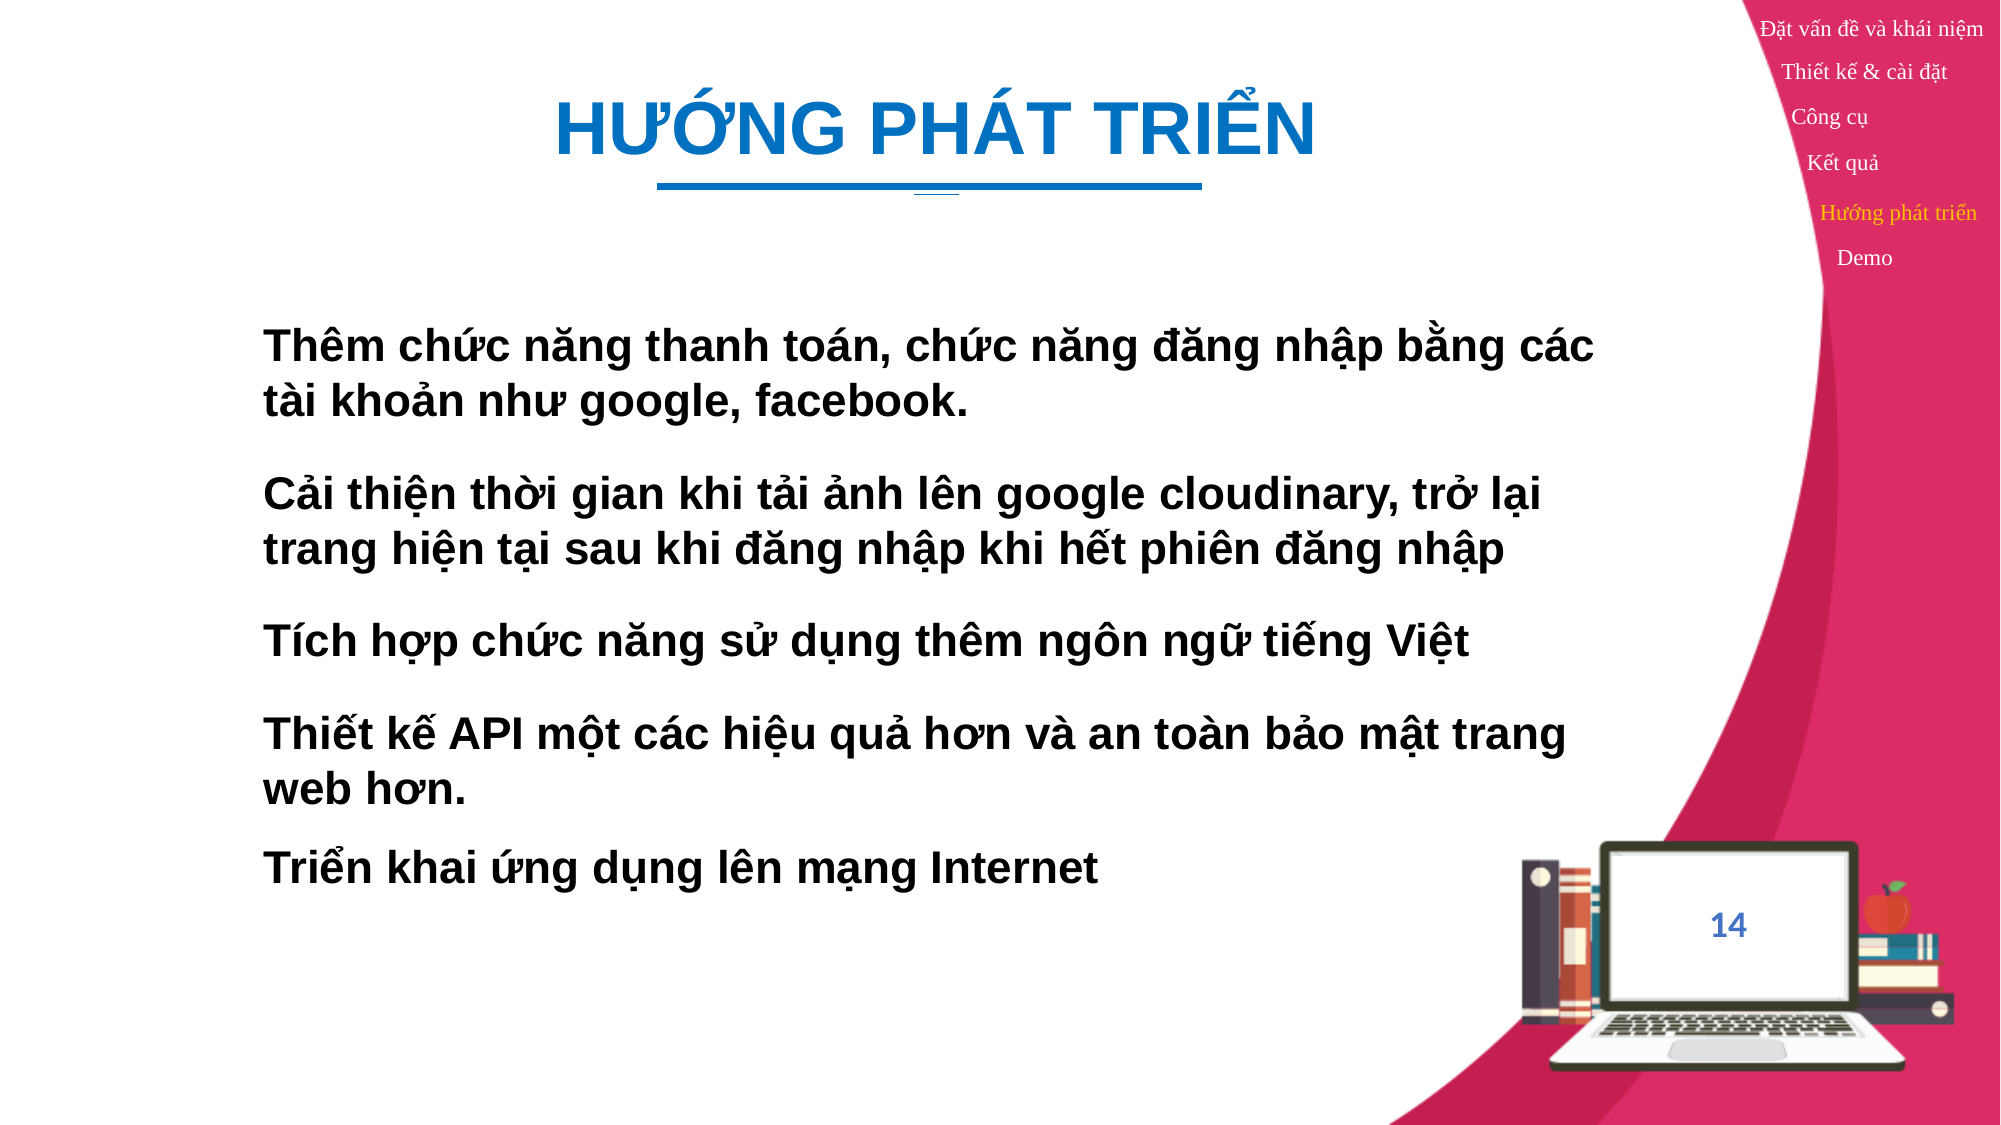

Đặt vấn đề và khái niệm
Thiết kế & cài đặt
HƯỚNG PHÁT TRIỂN

Công cụ
Kết quả
Hướng phát triển
Demo
Thêm chức năng thanh toán, chức năng đăng nhập bằng các tài khoản như google, facebook.
Cải thiện thời gian khi tải ảnh lên google cloudinary, trở lại trang hiện tại sau khi đăng nhập khi hết phiên đăng nhập
Tích hợp chức năng sử dụng thêm ngôn ngữ tiếng Việt
Thiết kế API một các hiệu quả hơn và an toàn bảo mật trang web hơn.
Triển khai ứng dụng lên mạng Internet

14